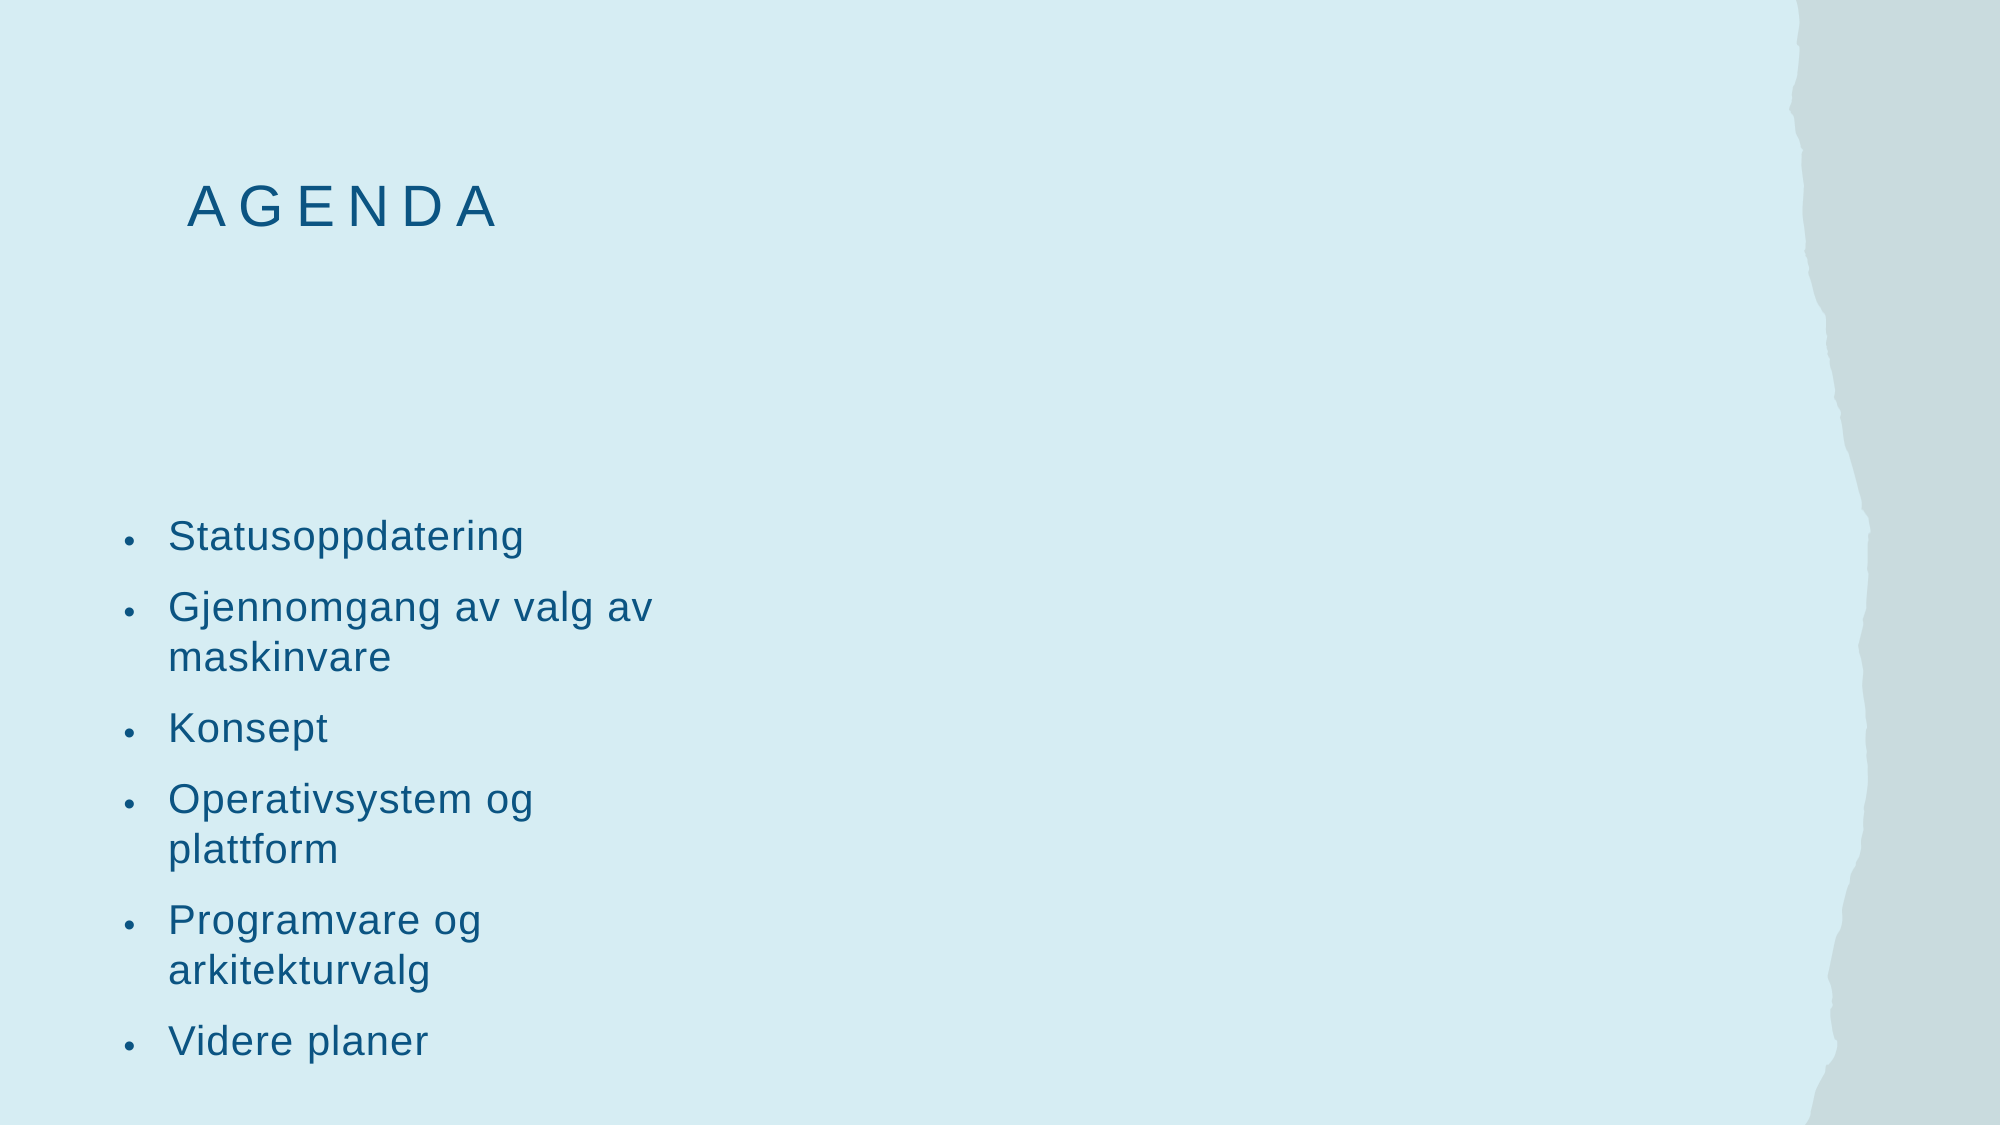

# Agenda
Statusoppdatering
Gjennomgang av valg av maskinvare
Konsept
Operativsystem og plattform
Programvare og arkitekturvalg
Videre planer